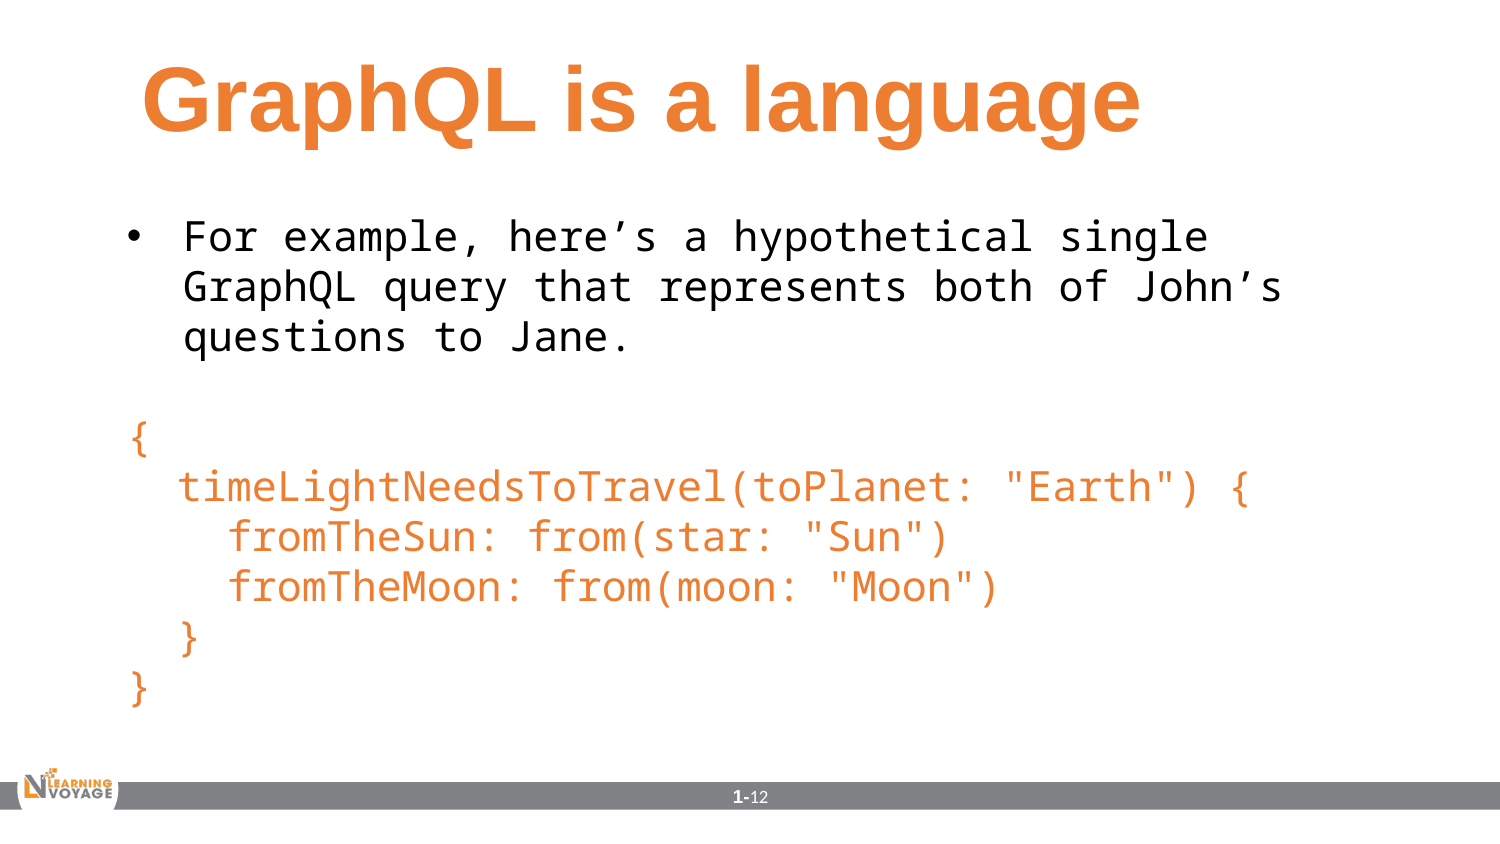

GraphQL is a language
For example, here’s a hypothetical single GraphQL query that represents both of John’s questions to Jane.

{
  timeLightNeedsToTravel(toPlanet: "Earth") {
    fromTheSun: from(star: "Sun")
    fromTheMoon: from(moon: "Moon")
  }
}
1-12